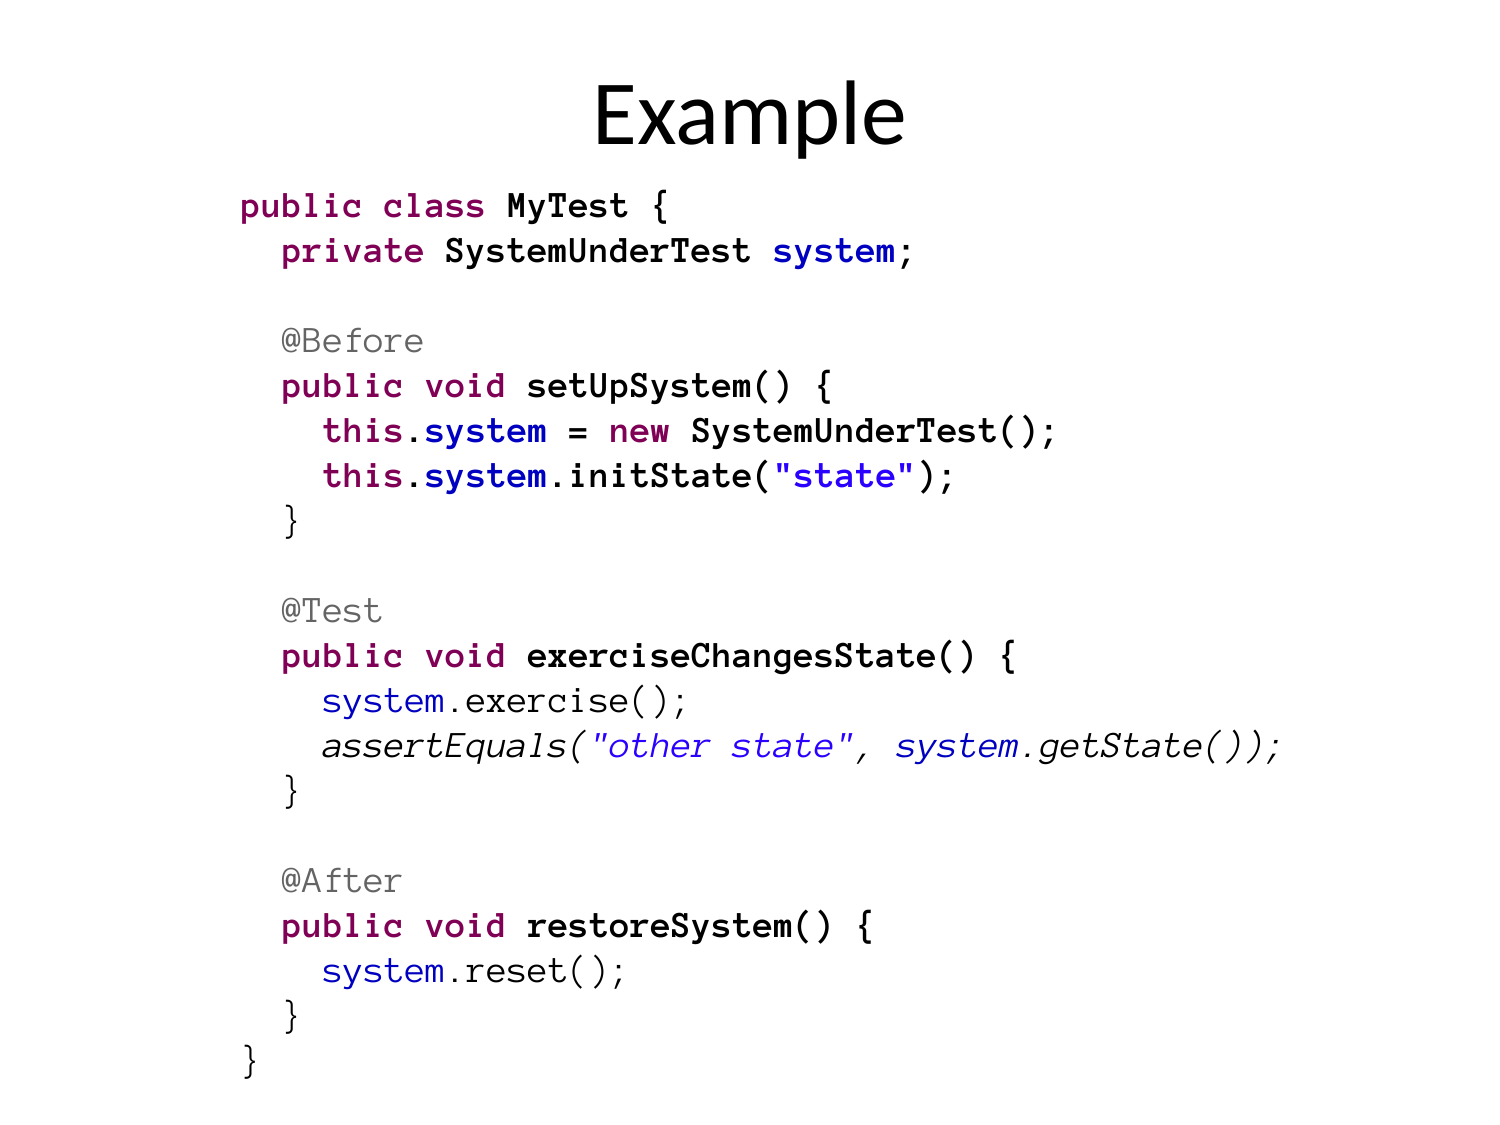

# Example
public class MyTest {
  private SystemUnderTest system;

  @Before
  public void setUpSystem() {
    this.system = new SystemUnderTest();
    this.system.initState("state");
  }

  @Test
  public void exerciseChangesState() {
    system.exercise();
    assertEquals("other state", system.getState());
  }

  @After
  public void restoreSystem() {
    system.reset();
  }
}